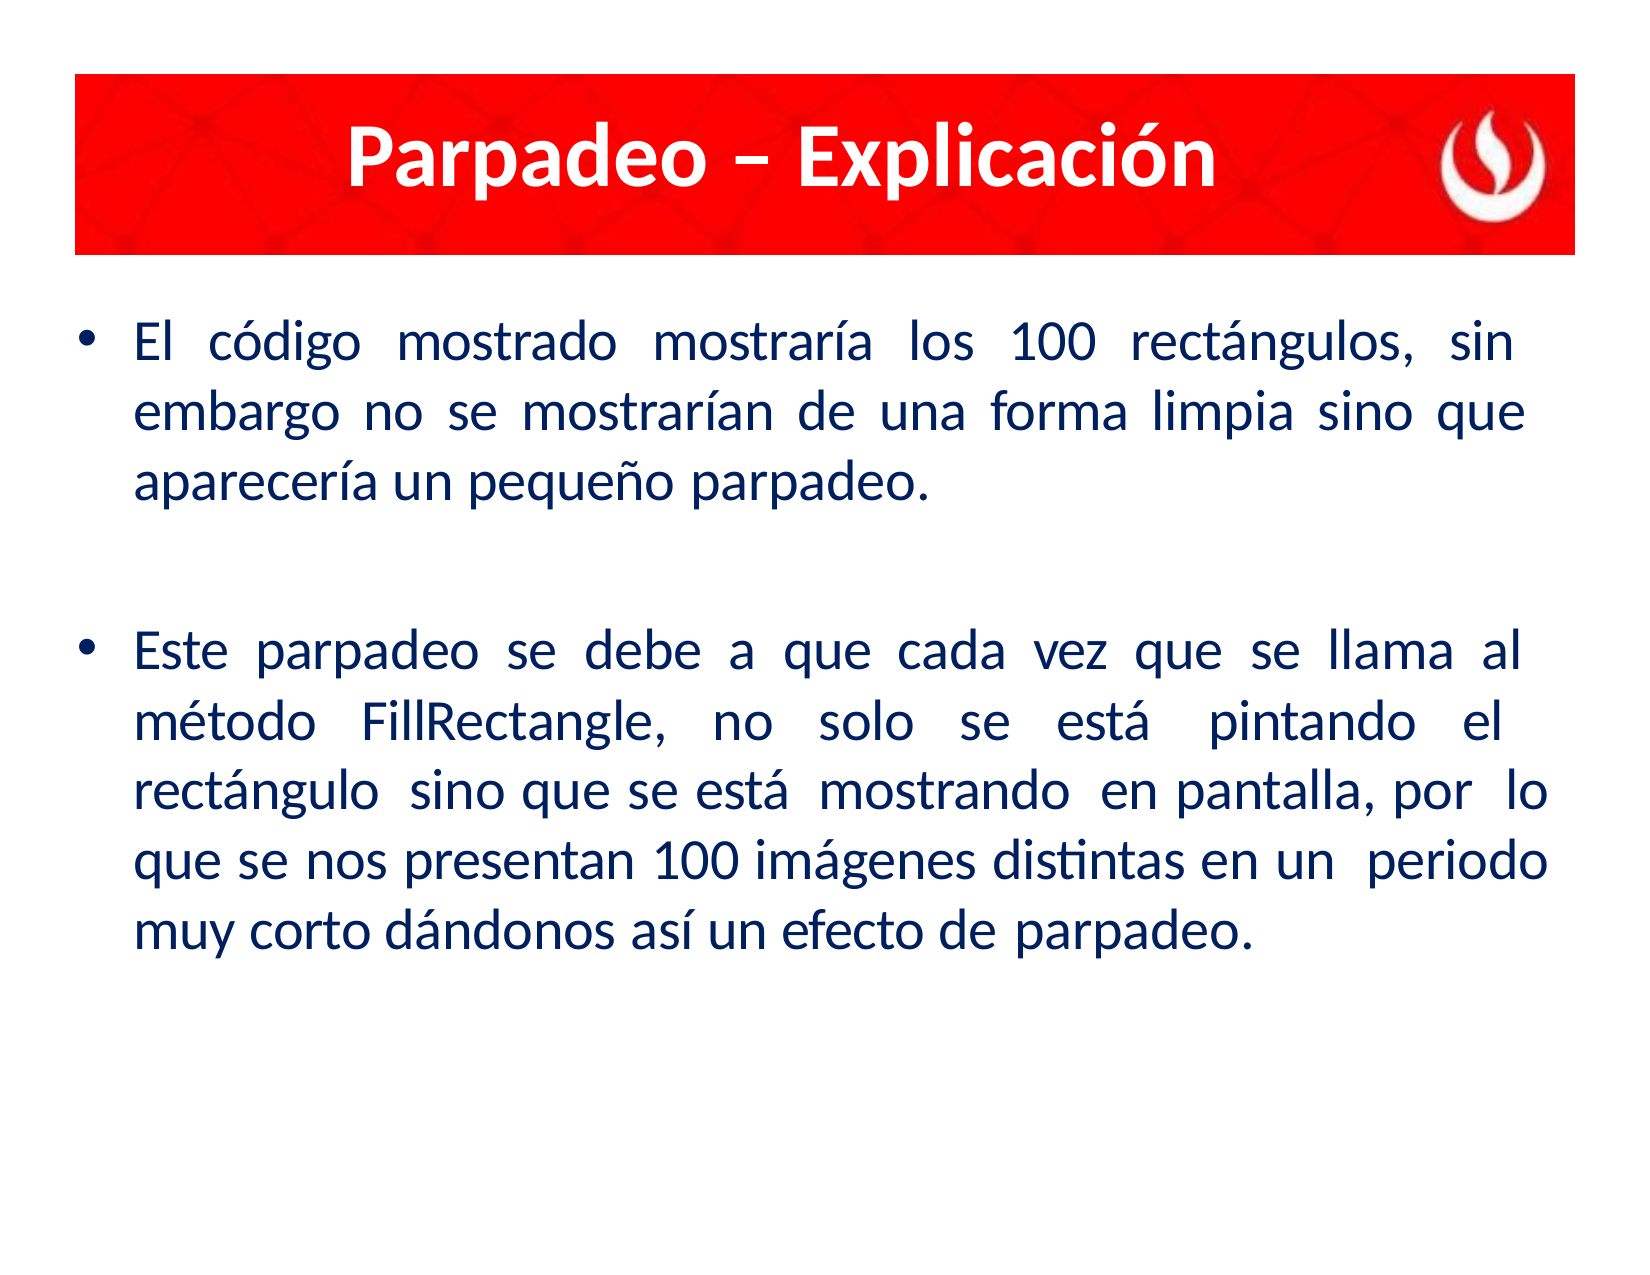

# Parpadeo – Explicación
El código mostrado mostraría los 100 rectángulos, sin  embargo no se mostrarían de una forma limpia sino que  aparecería un pequeño parpadeo.

Este parpadeo se debe a que cada vez que se llama al  método FillRectangle, no solo se está pintando el  rectángulo sino que se está mostrando en pantalla, por  lo que se nos presentan 100 imágenes distintas en un  periodo muy corto dándonos así un efecto de parpadeo.